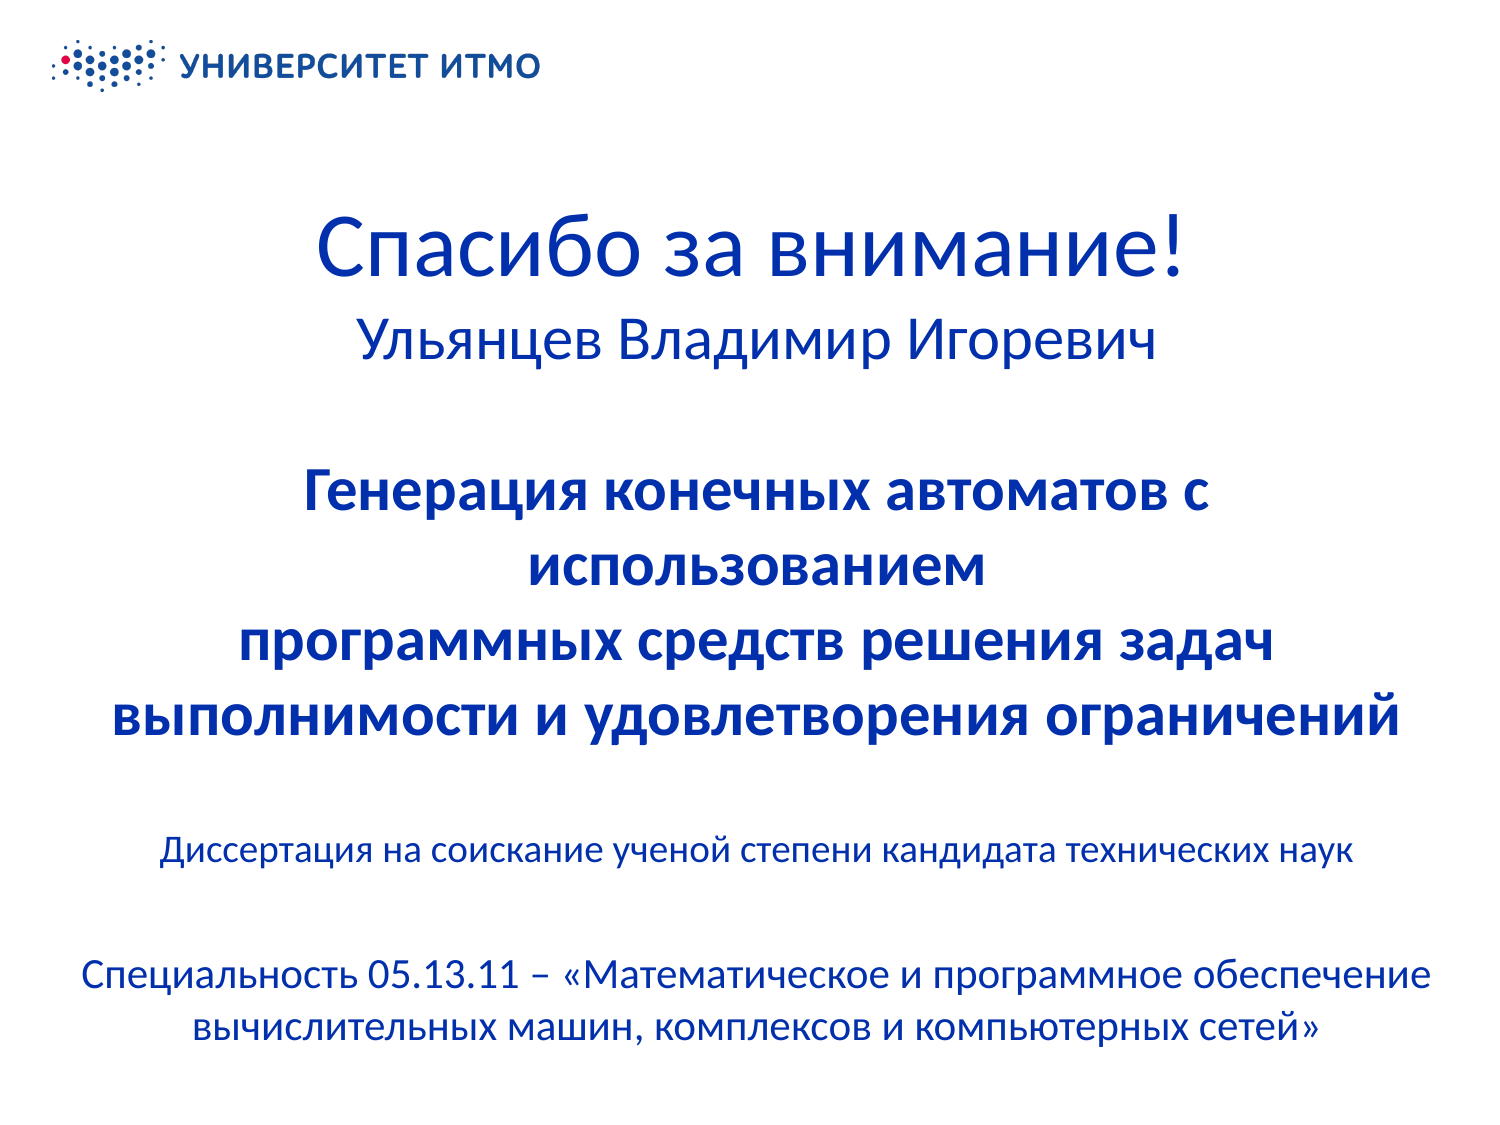

Спасибо за внимание!
# Ульянцев Владимир Игоревич Генерация конечных автоматов с использованием программных средств решения задач выполнимости и удовлетворения ограничений Диссертация на соискание ученой степени кандидата технических наук Специальность 05.13.11 – «Математическое и программное обеспечение вычислительных машин, комплексов и компьютерных сетей»